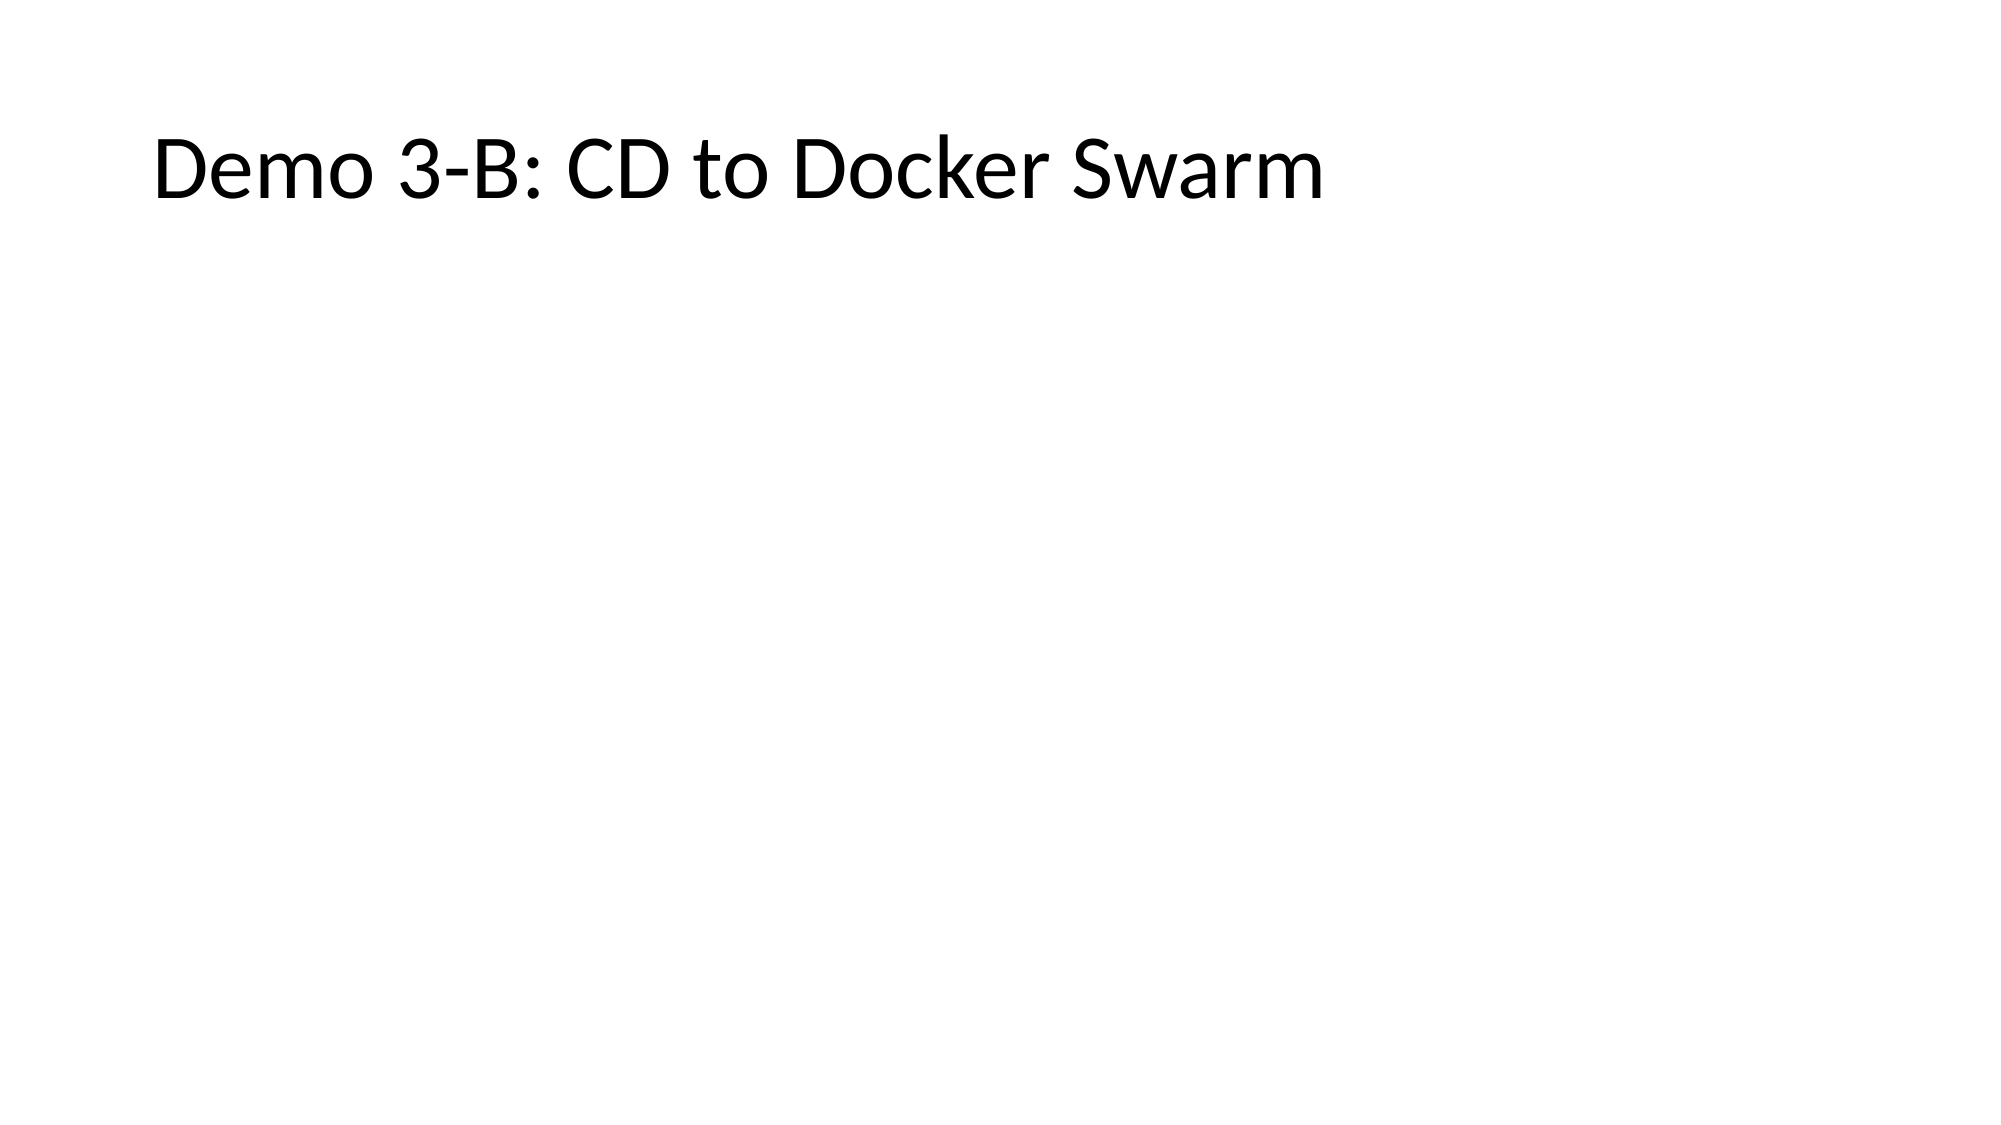

# Demo 3-B: CD to Docker Swarm